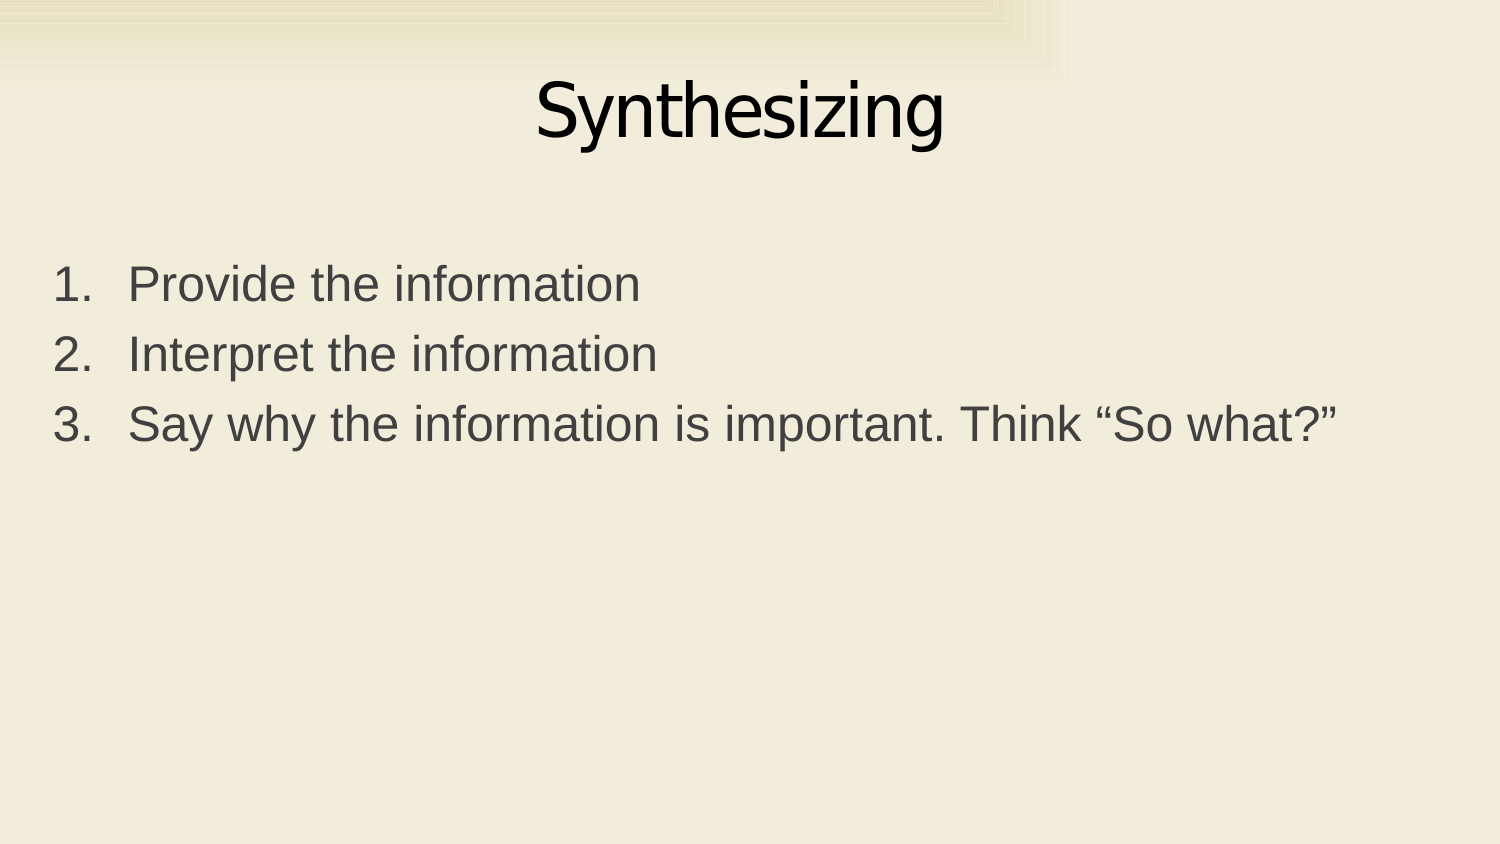

# Synthesizing
Provide the information
Interpret the information
Say why the information is important. Think “So what?”